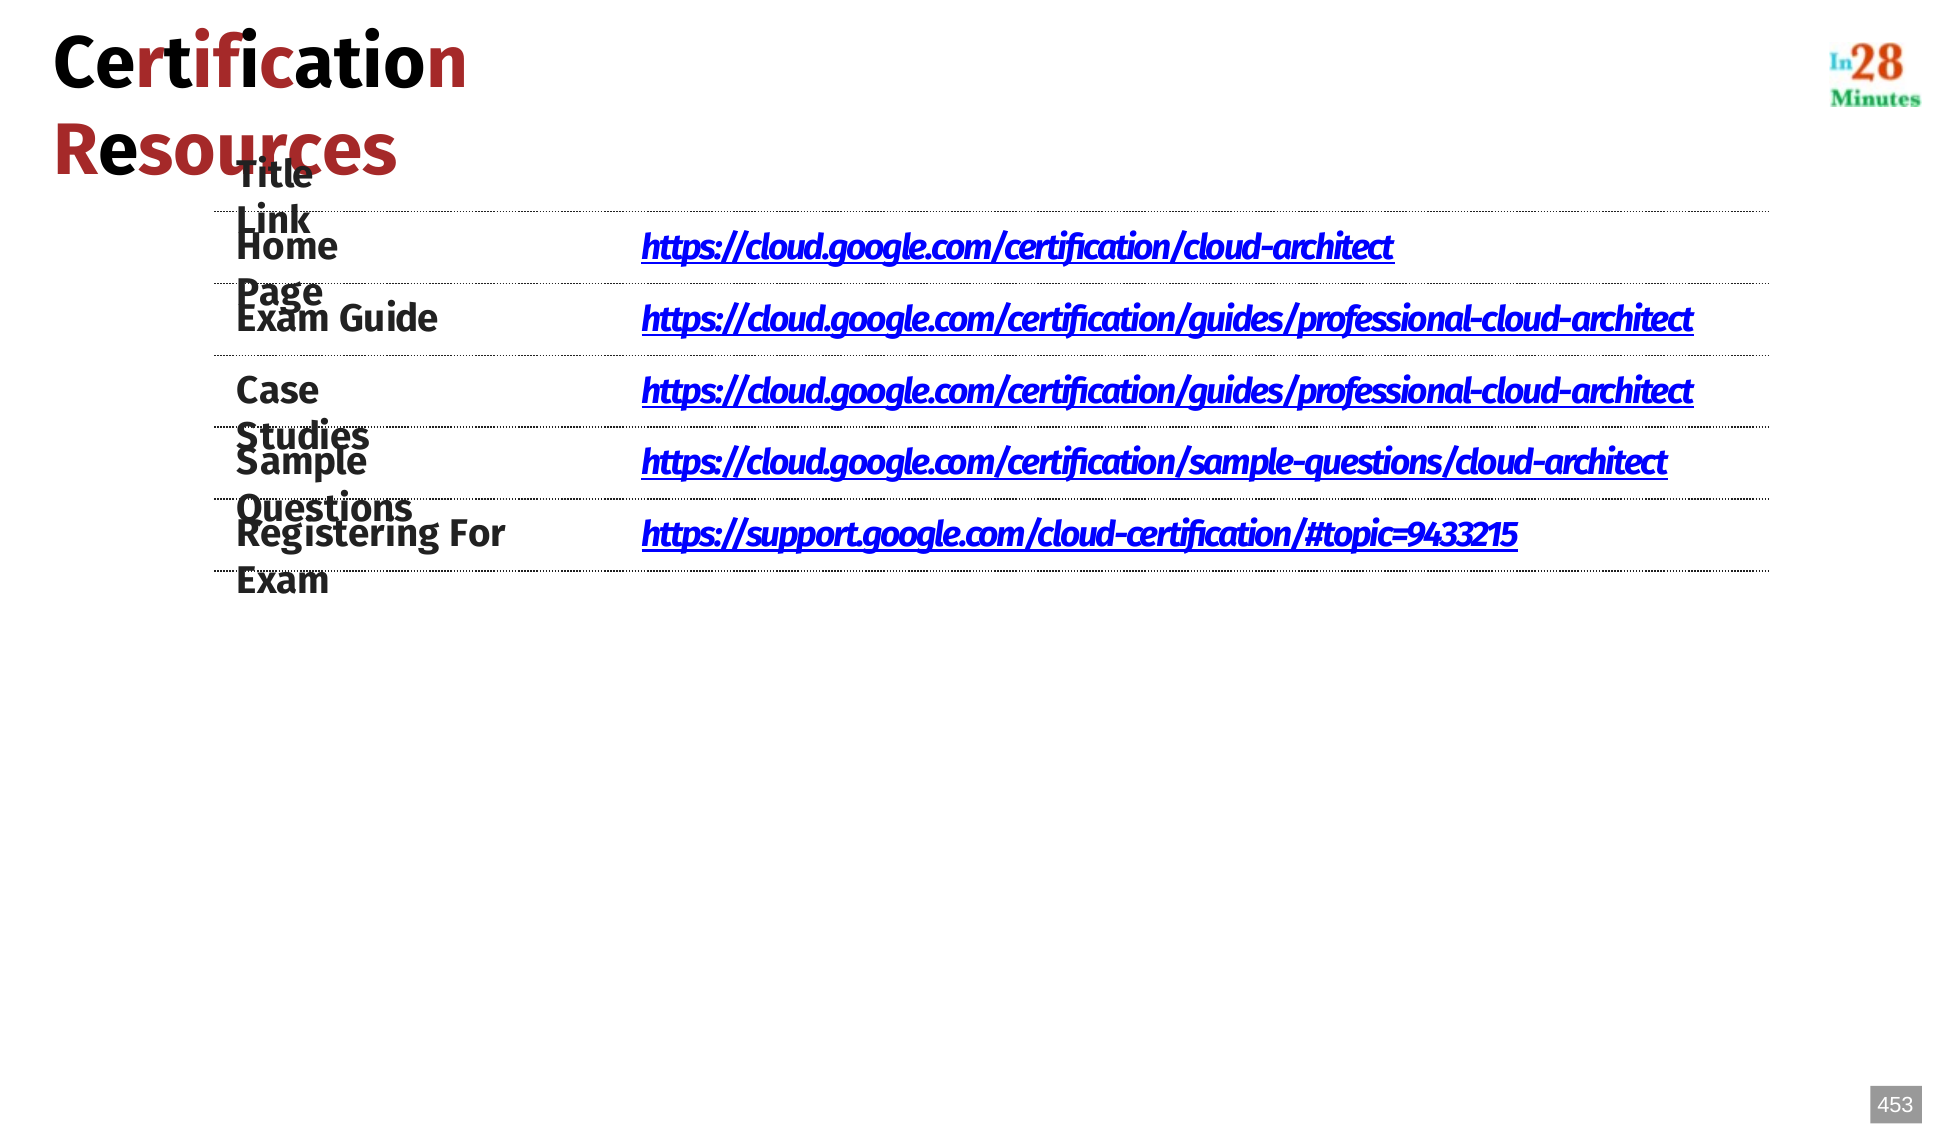

# Certification Resources
Title	Link

Home Page
https://cloud.google.com/certification/cloud-architect

Exam Guide
https://cloud.google.com/certification/guides/professional-cloud-architect

Case Studies
https://cloud.google.com/certification/guides/professional-cloud-architect

Sample Questions
https://cloud.google.com/certification/sample-questions/cloud-architect

Registering For Exam
https://support.google.com/cloud-certification/#topic=9433215

453